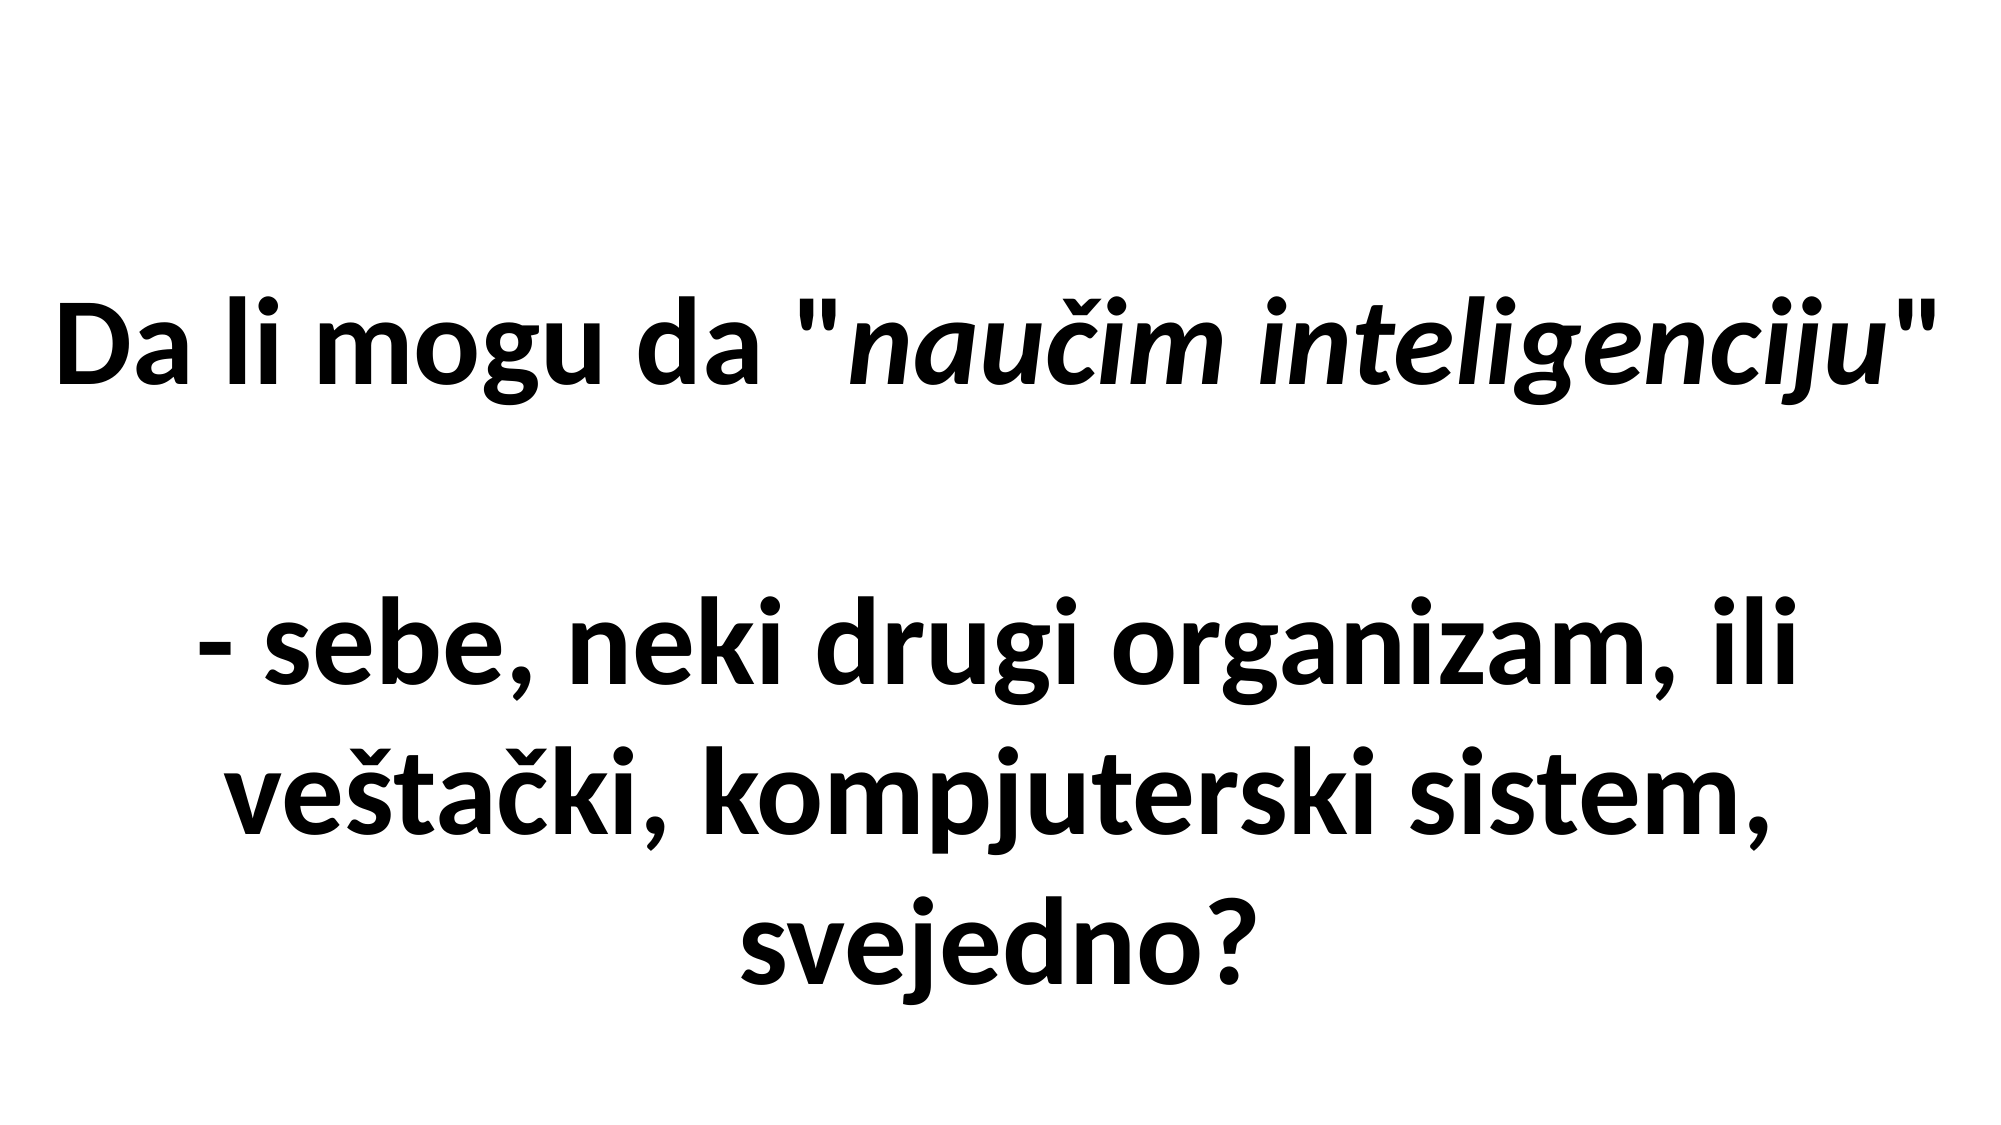

Da li mogu da "naučim inteligenciju"
- sebe, neki drugi organizam, ili veštački, kompjuterski sistem, svejedno?